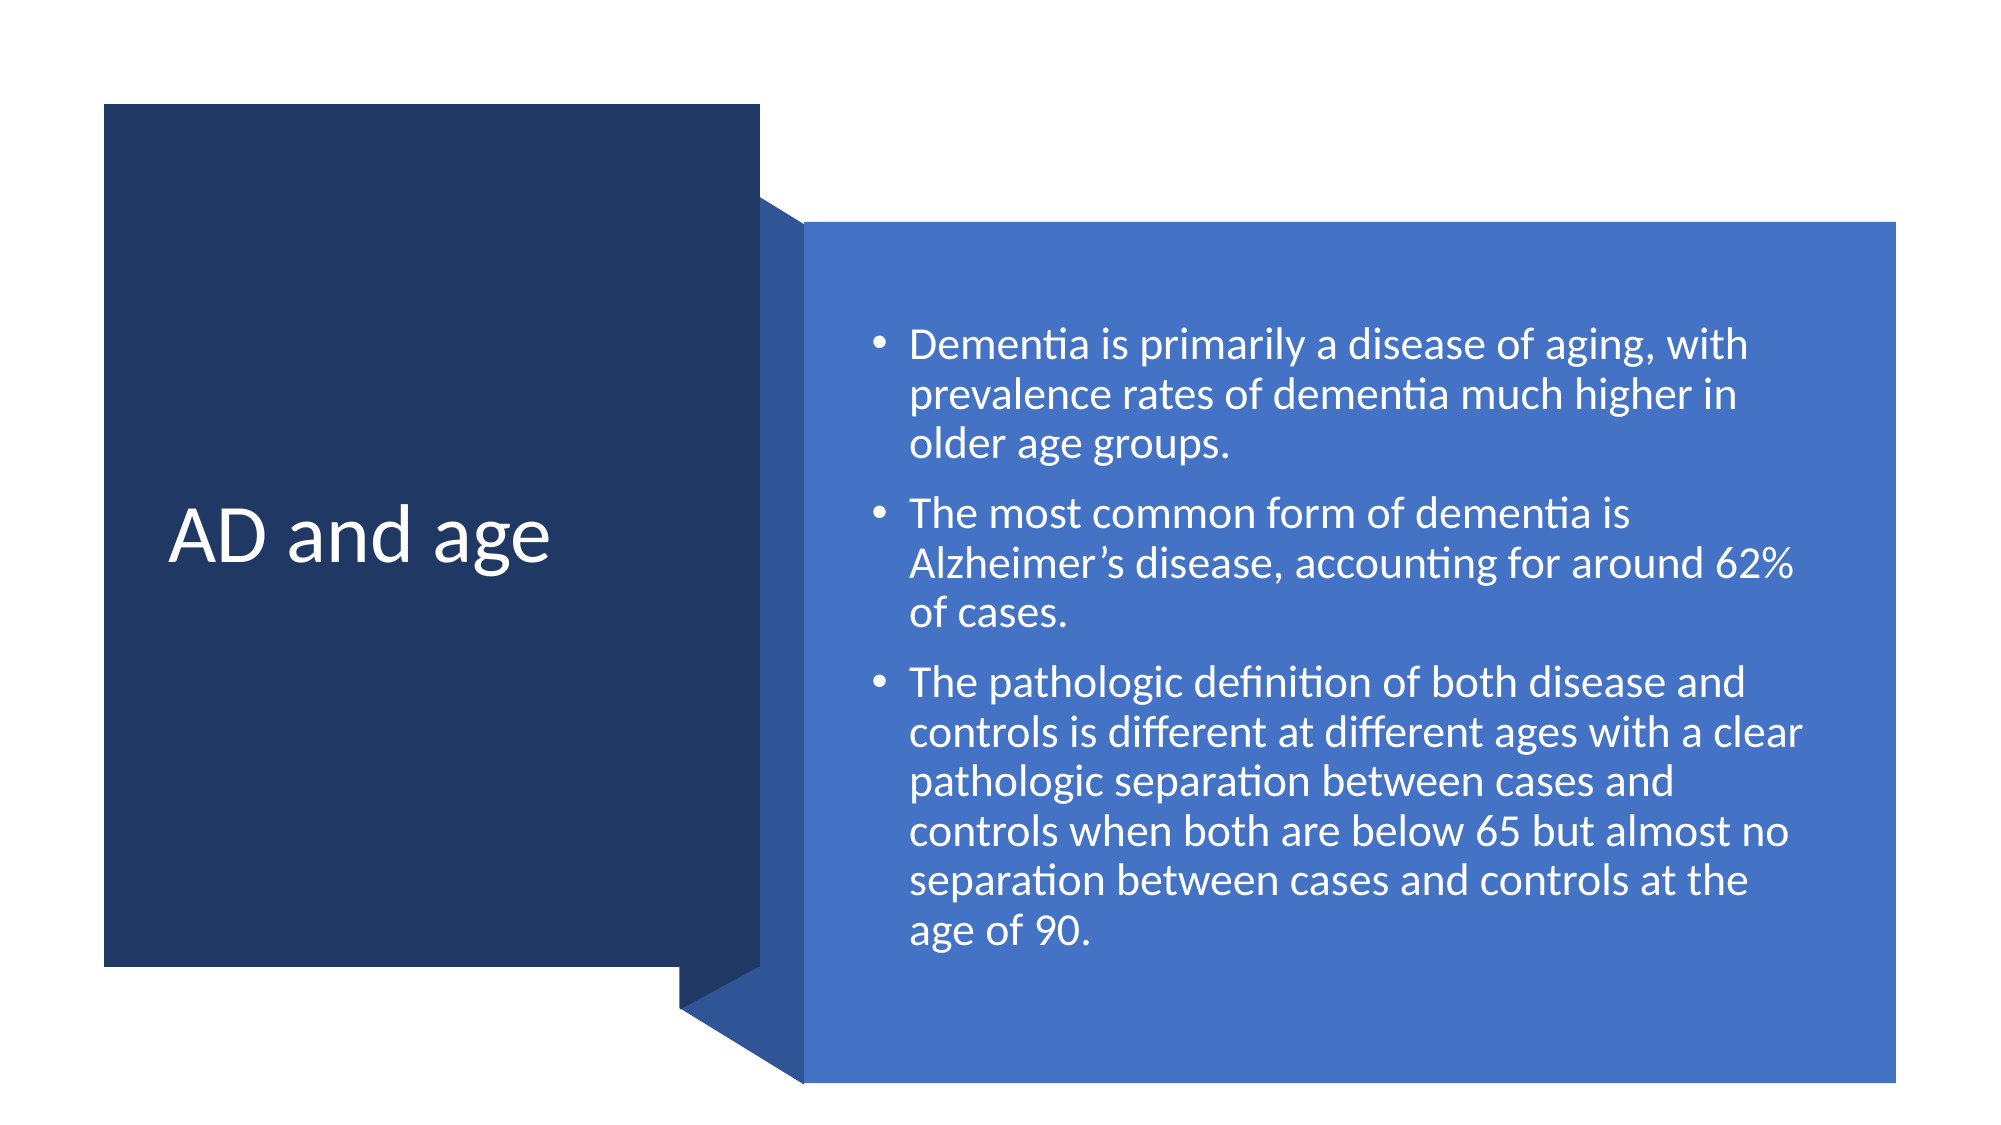

# AD and age

Dementia is primarily a disease of aging, with prevalence rates of dementia much higher in older age groups.
The most common form of dementia is Alzheimer’s disease, accounting for around 62% of cases.
The pathologic definition of both disease and controls is different at different ages with a clear pathologic separation between cases and controls when both are below 65 but almost no separation between cases and controls at the age of 90.